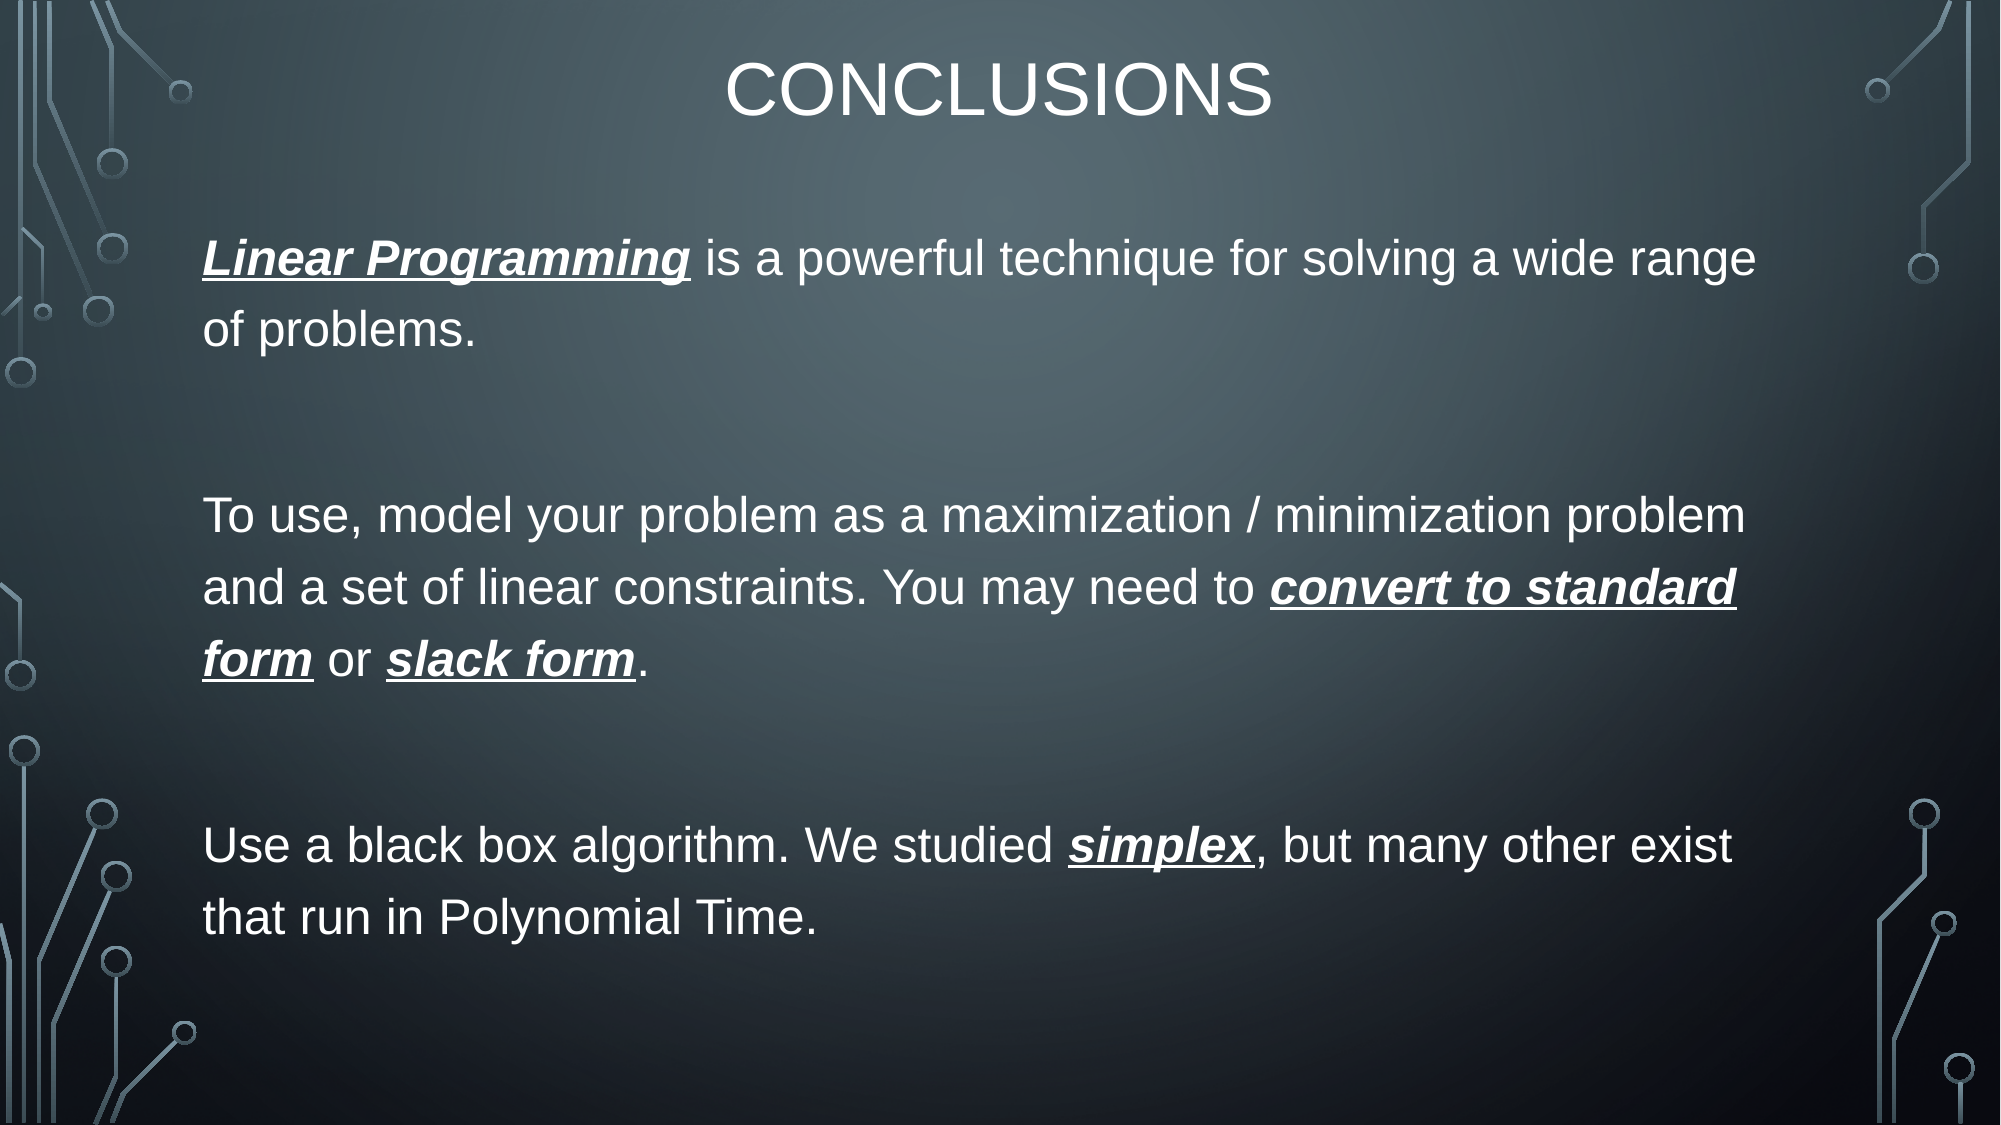

# Conclusions
Linear Programming is a powerful technique for solving a wide range of problems.

To use, model your problem as a maximization / minimization problem and a set of linear constraints. You may need to convert to standard form or slack form.

Use a black box algorithm. We studied simplex, but many other exist that run in Polynomial Time.